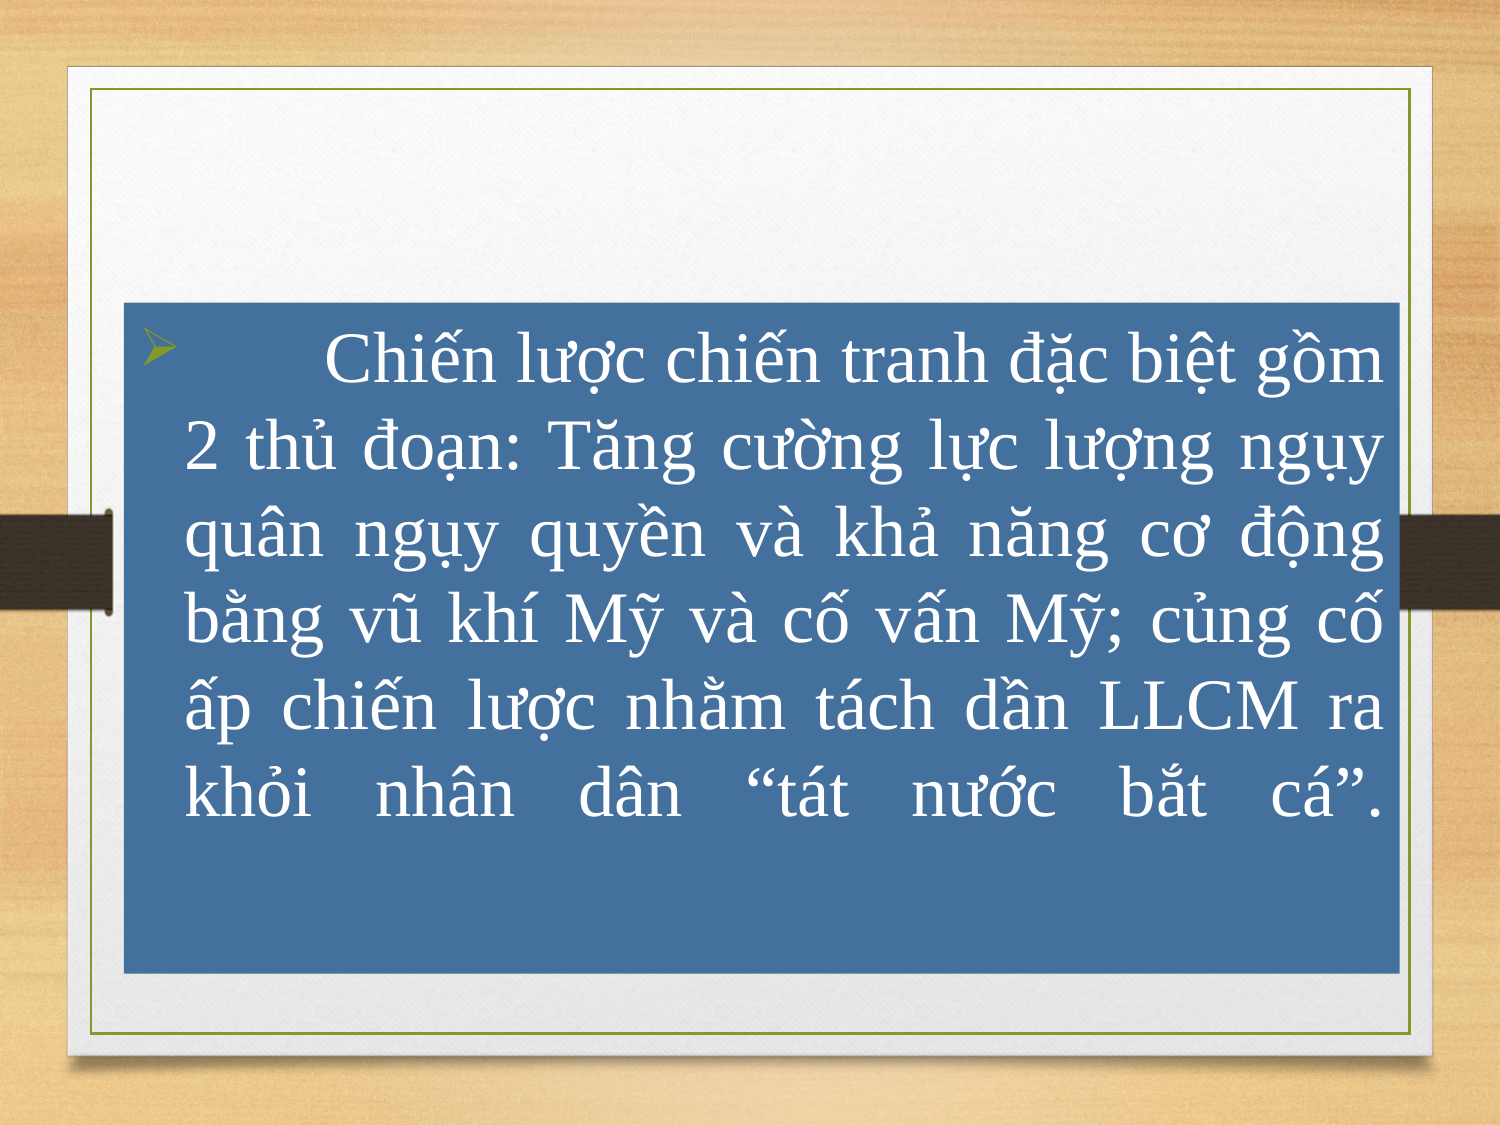

Chiến lược chiến tranh đặc biệt gồm 2 thủ đoạn: Tăng cường lực lượng ngụy quân ngụy quyền và khả năng cơ động bằng vũ khí Mỹ và cố vấn Mỹ; củng cố ấp chiến lược nhằm tách dần LLCM ra khỏi nhân dân “tát nước bắt cá”.